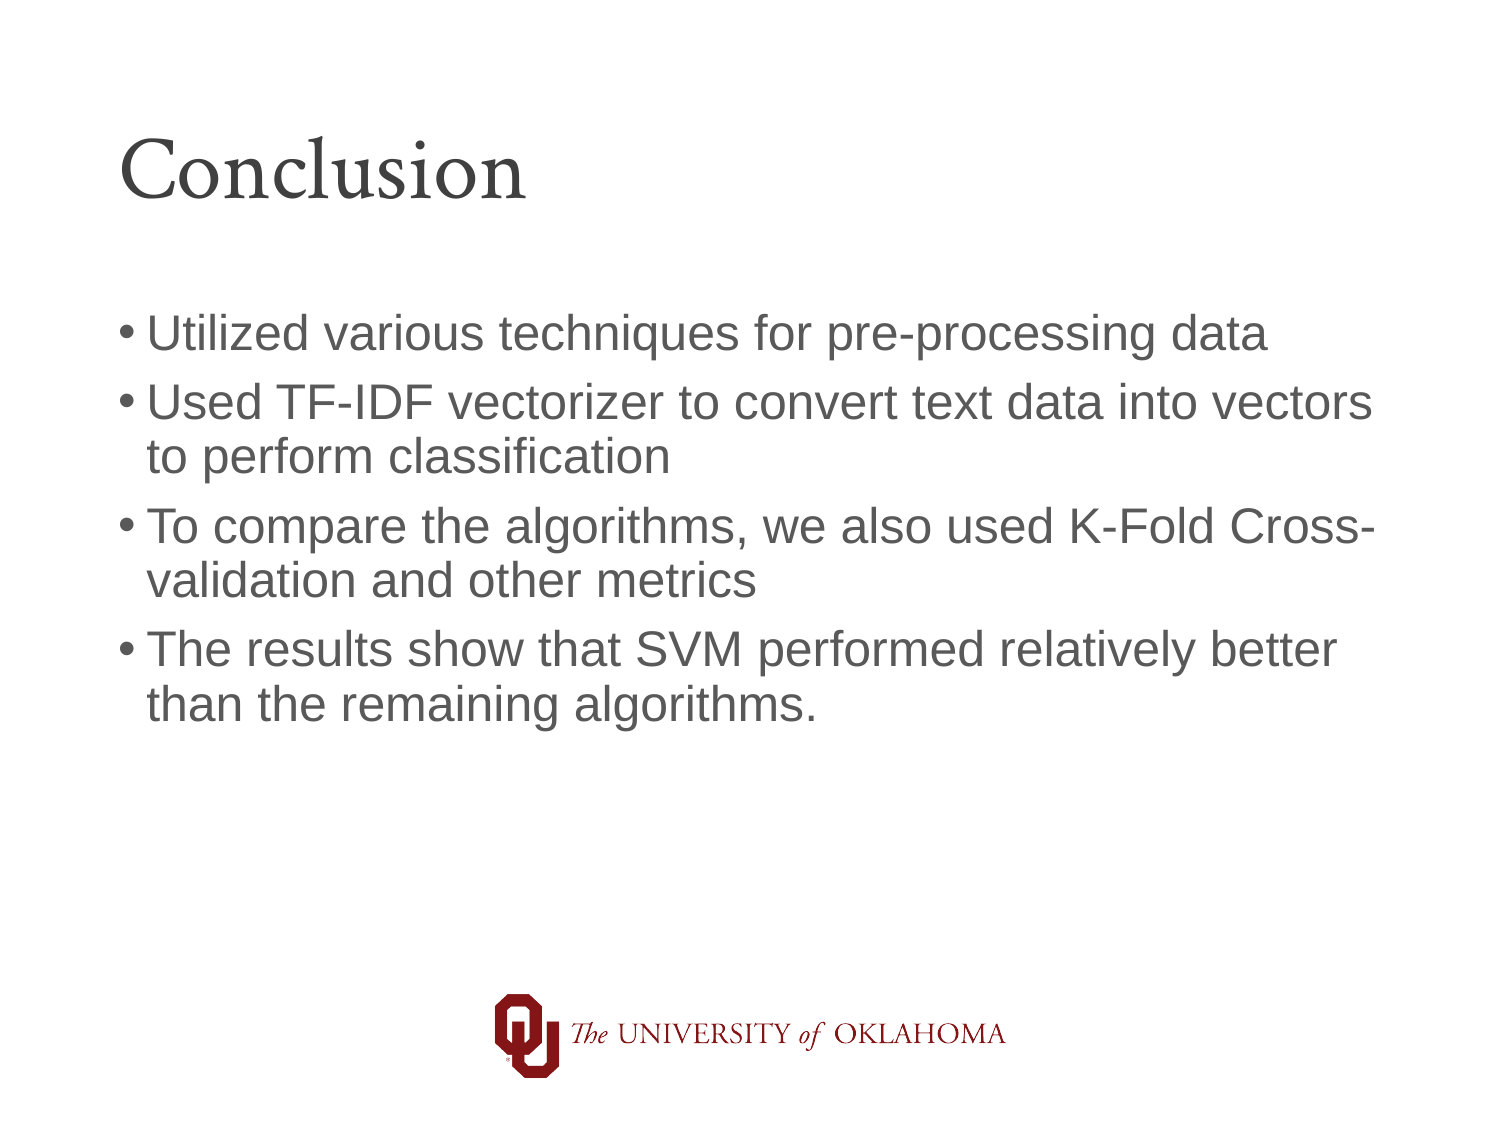

# Conclusion
Utilized various techniques for pre-processing data
Used TF-IDF vectorizer to convert text data into vectors to perform classification
To compare the algorithms, we also used K-Fold Cross-validation and other metrics
The results show that SVM performed relatively better than the remaining algorithms.